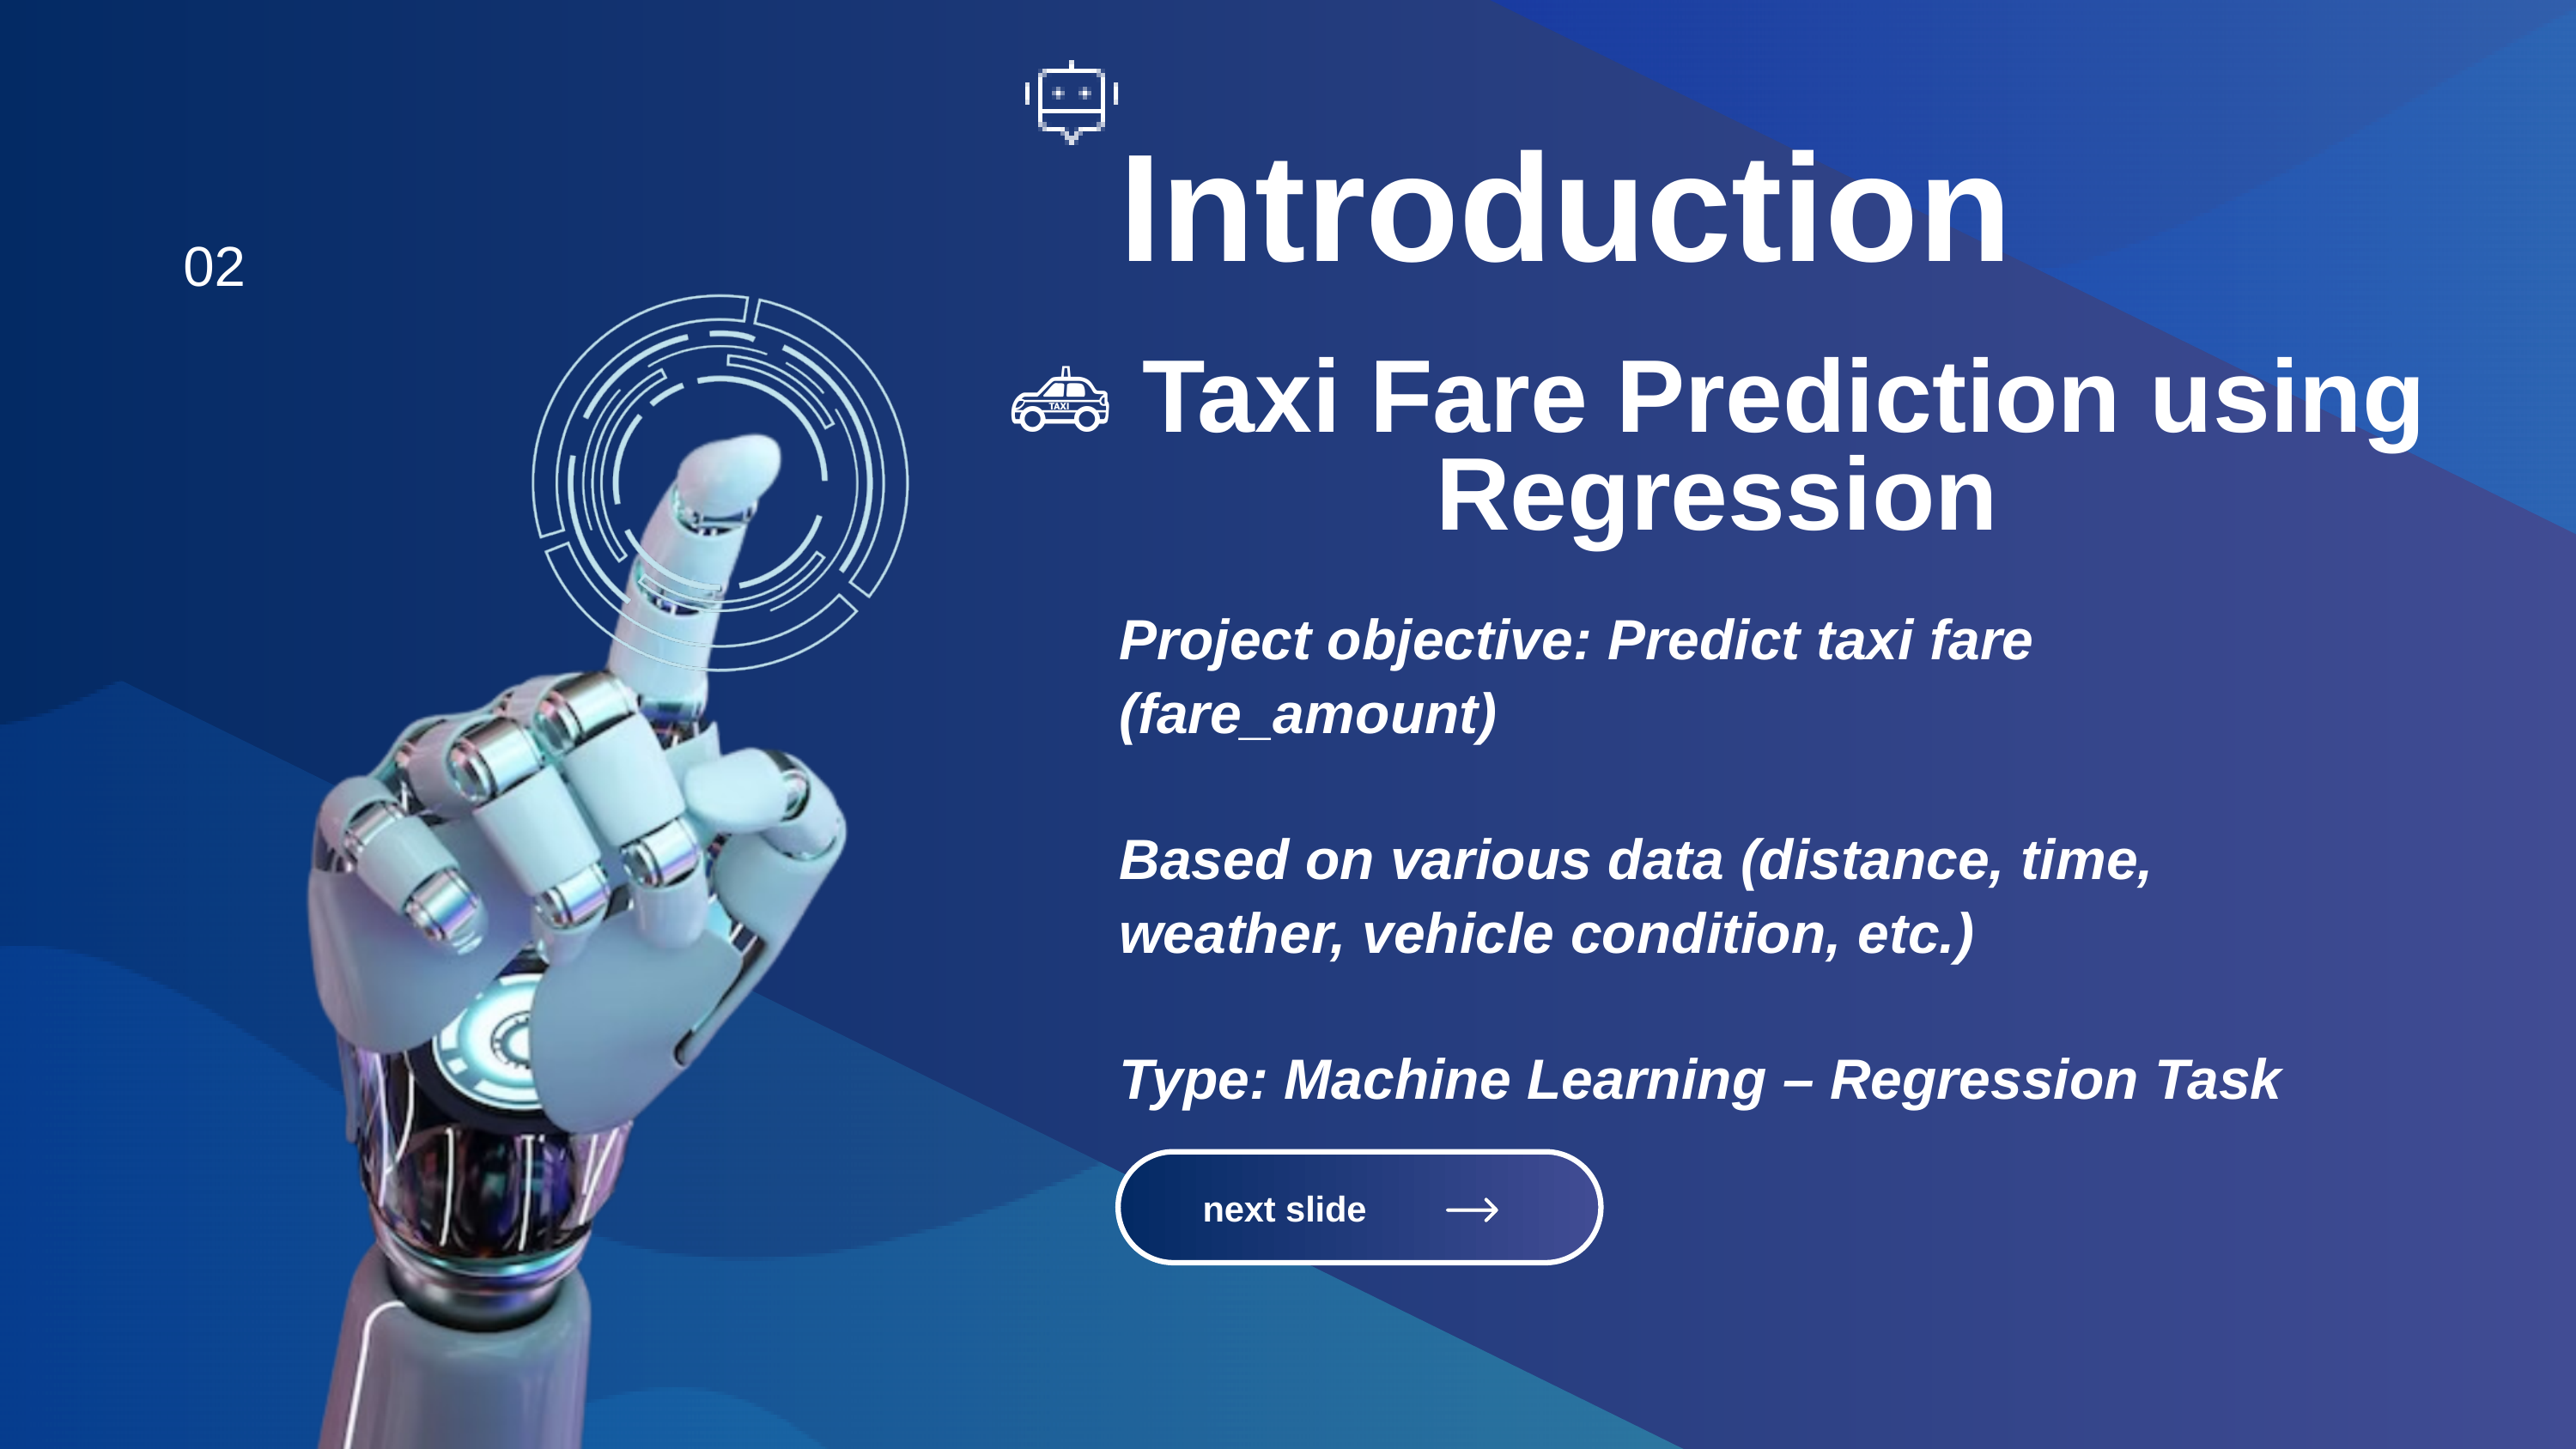

Introduction
02

🚕 Taxi Fare Prediction using Regression

Project objective: Predict taxi fare (fare_amount)

Based on various data (distance, time, weather, vehicle condition, etc.)

Type: Machine Learning – Regression Task

next slide